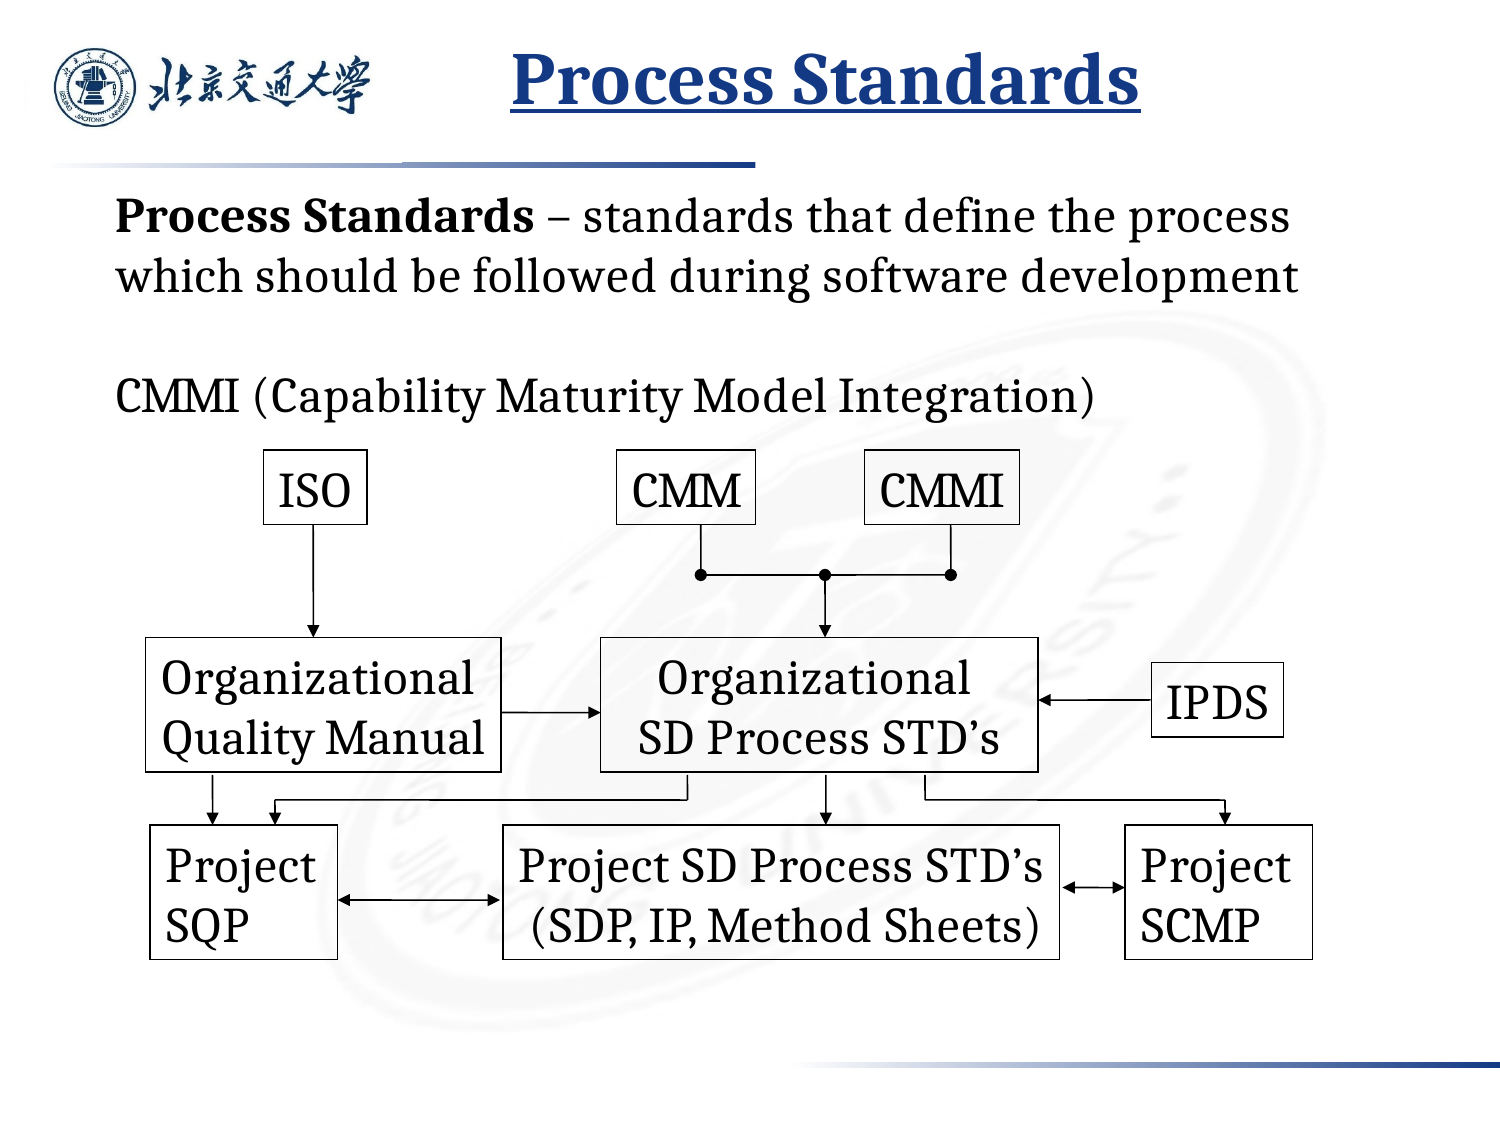

# Process Standards
Process Standards – standards that define the process
which should be followed during software development

CMMI (Capability Maturity Model Integration)
ISO
CMM
CMMI

Organizational
Quality Manual
Organizational
SD Process STD’s
IPDS

Project SQP
Project SD Process STD’s
 (SDP, IP, Method Sheets)
Project SCMP